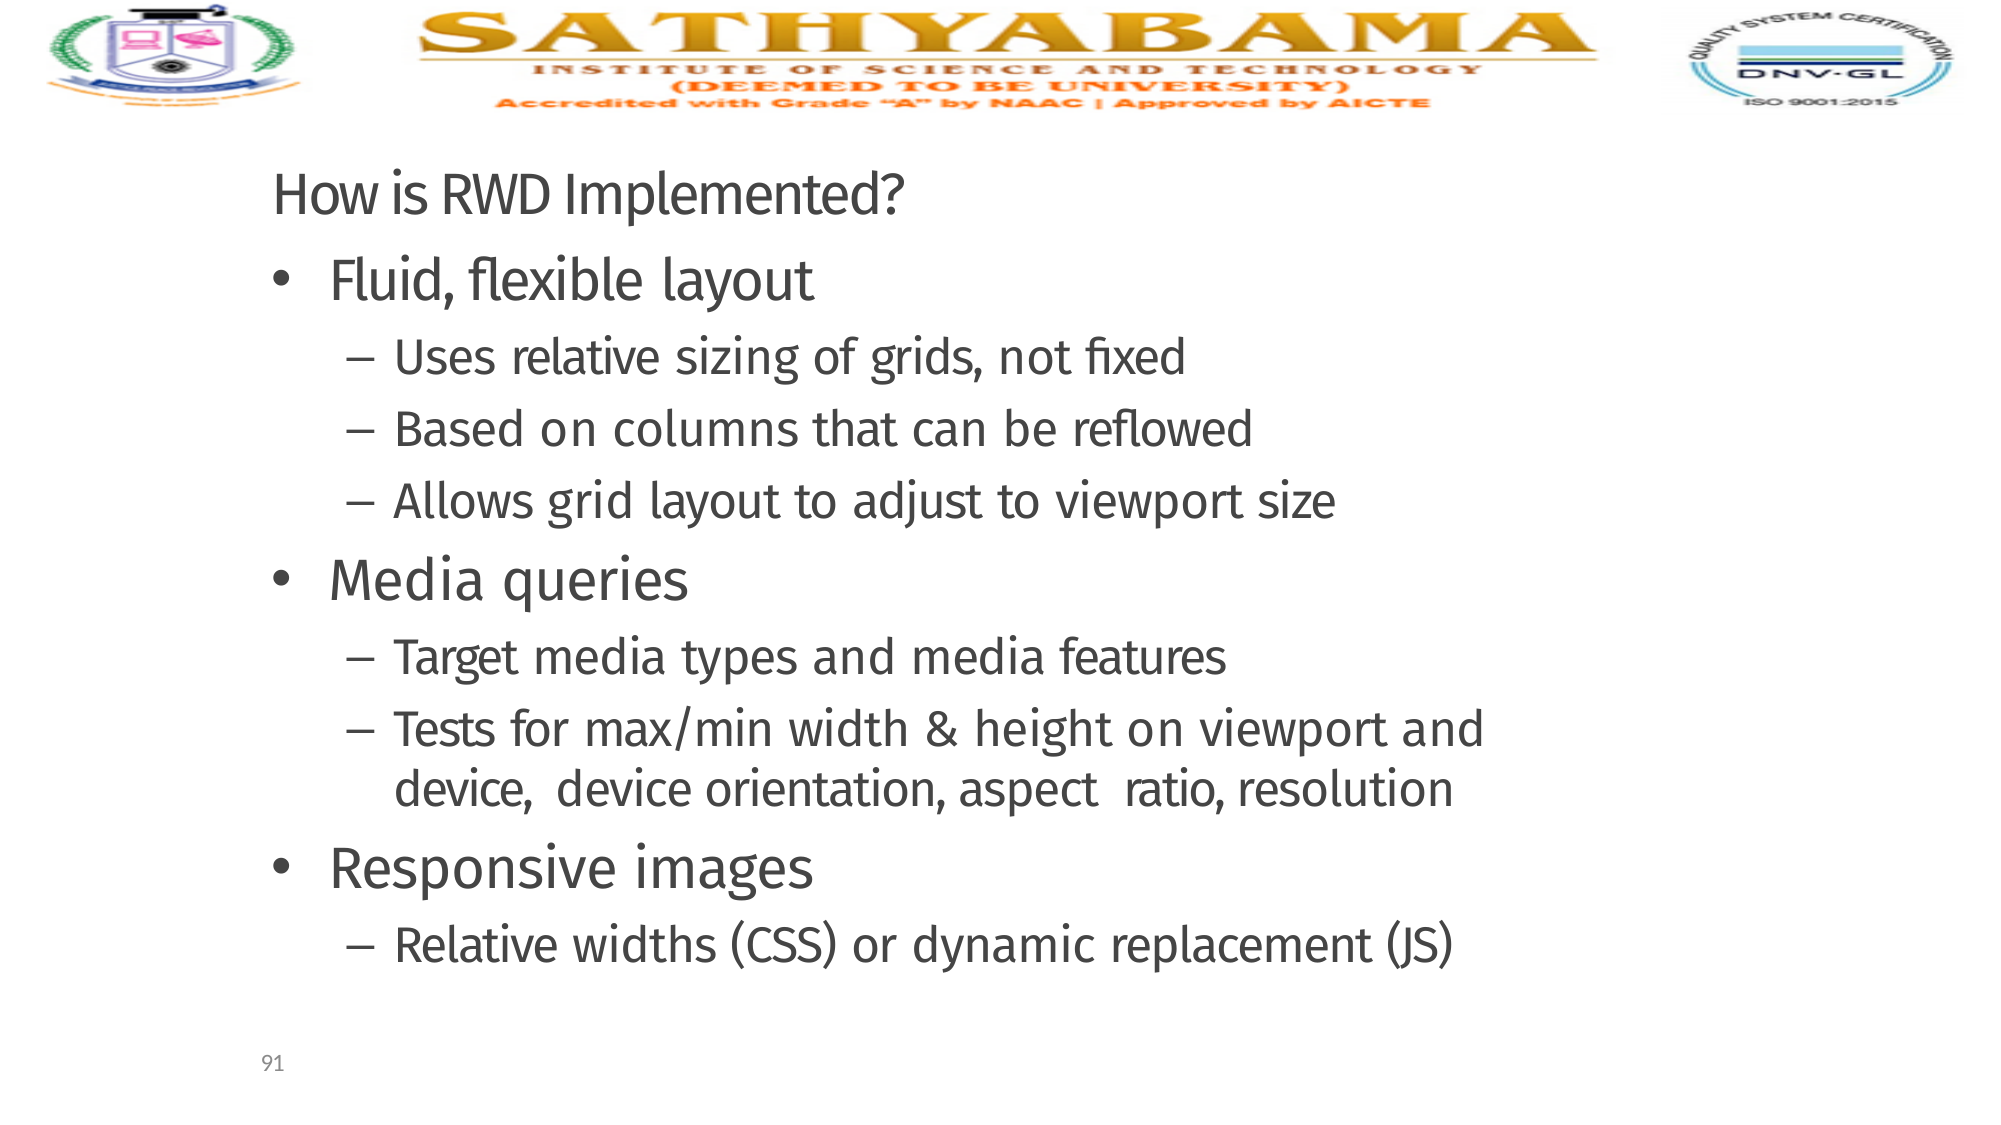

# How is RWD Implemented?
How is RWD Implemented?
Fluid, flexible layout
Uses relative sizing of grids, not fixed
Based on columns that can be reflowed
Allows grid layout to adjust to viewport size
Media queries
Target media types and media features
Tests for max/min width & height on viewport and device,  device orientation, aspect  ratio, resolution
Responsive images
Relative widths (CSS) or dynamic replacement (JS)
91